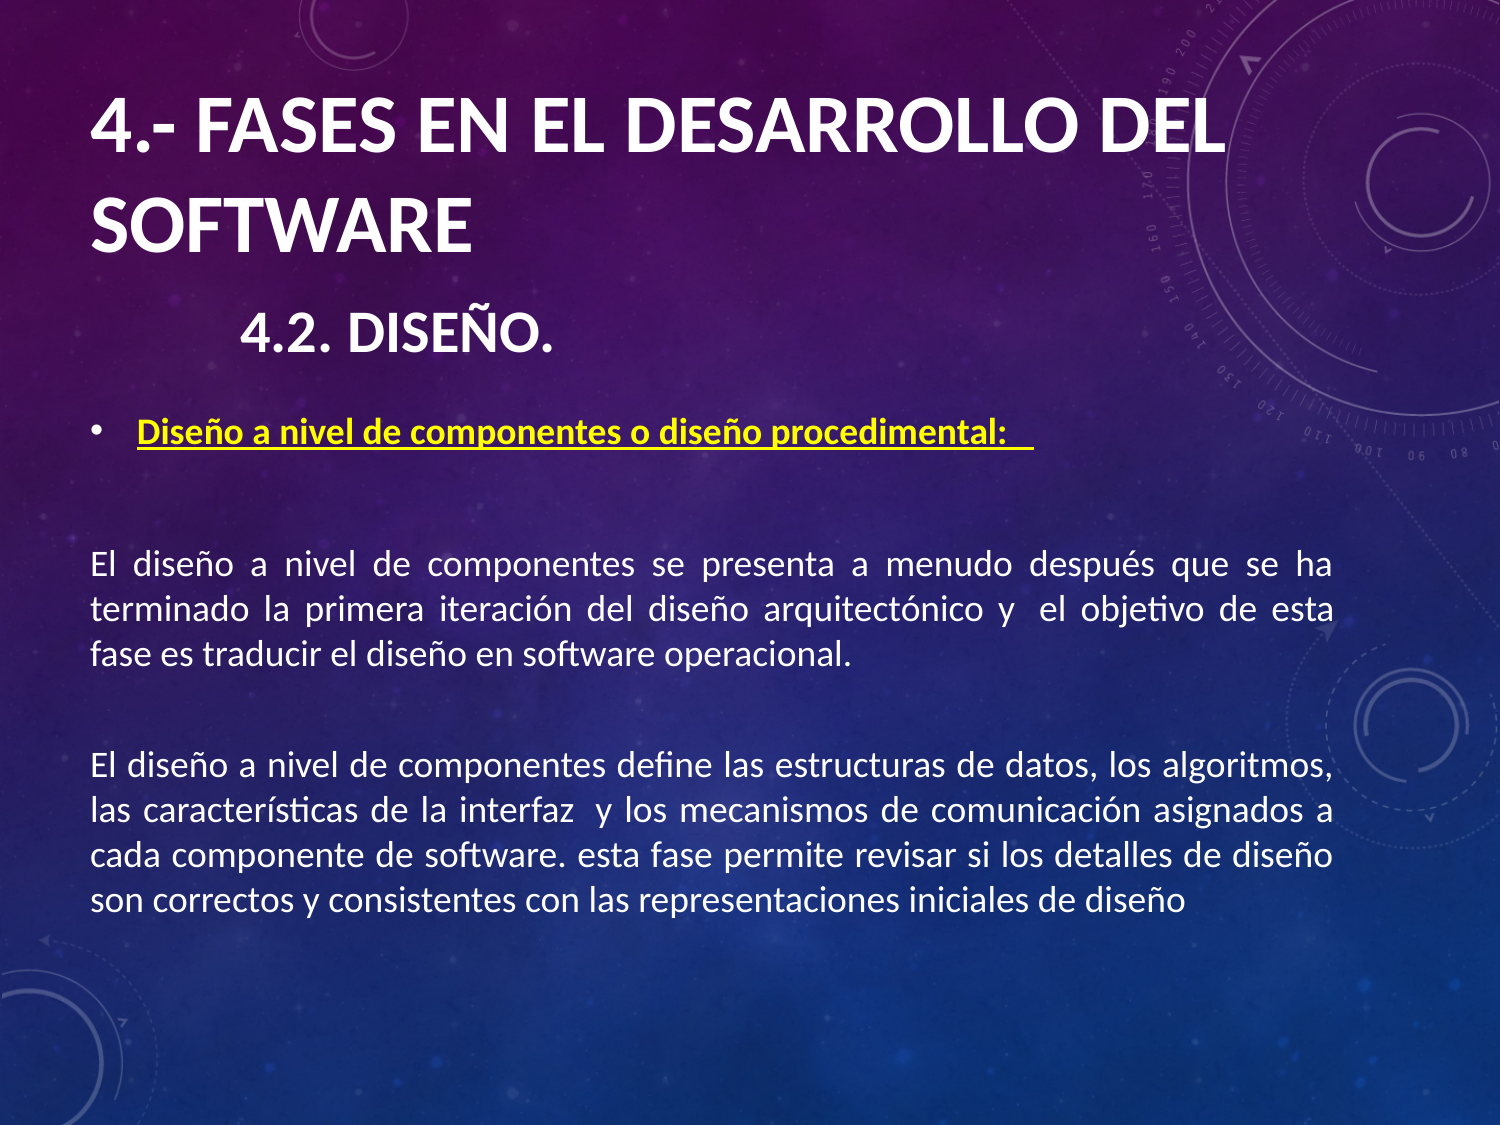

# 4.- Fases en el desarrollo del Software 4.2. Diseño.
Diseño a nivel de componentes o diseño procedimental:

El diseño a nivel de componentes se presenta a menudo después que se ha terminado la primera iteración del diseño arquitectónico y  el objetivo de esta fase es traducir el diseño en software operacional.
El diseño a nivel de componentes define las estructuras de datos, los algoritmos, las características de la interfaz  y los mecanismos de comunicación asignados a cada componente de software. esta fase permite revisar si los detalles de diseño son correctos y consistentes con las representaciones iniciales de diseño